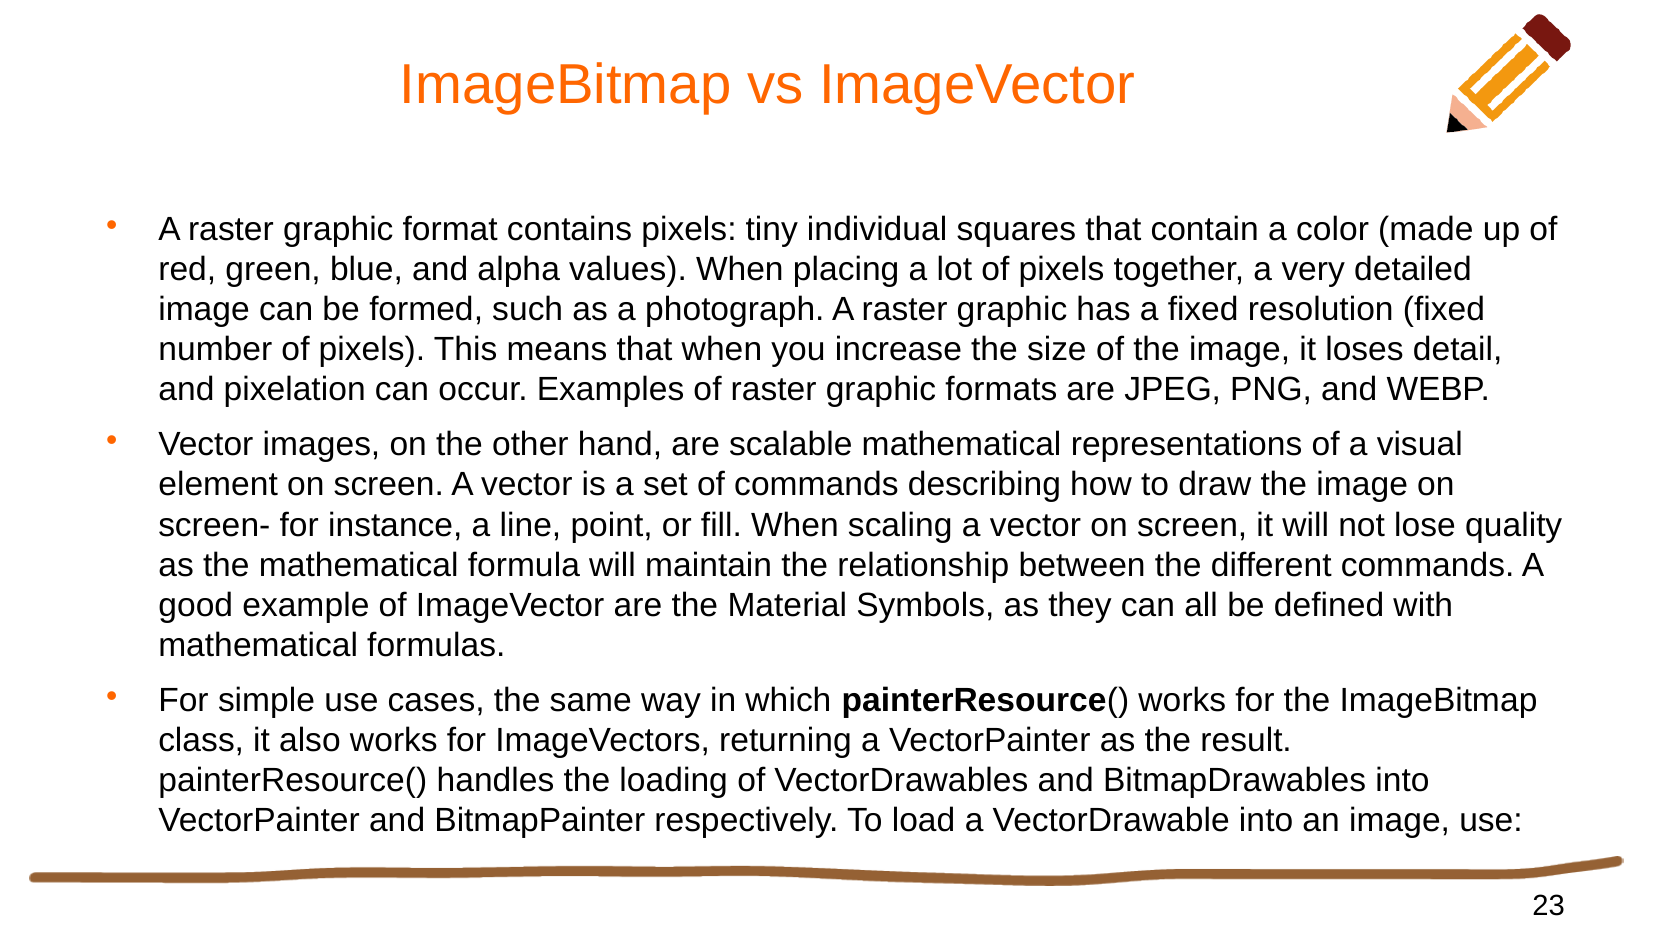

# ImageBitmap vs ImageVector
A raster graphic format contains pixels: tiny individual squares that contain a color (made up of red, green, blue, and alpha values). When placing a lot of pixels together, a very detailed image can be formed, such as a photograph. A raster graphic has a fixed resolution (fixed number of pixels). This means that when you increase the size of the image, it loses detail, and pixelation can occur. Examples of raster graphic formats are JPEG, PNG, and WEBP.
Vector images, on the other hand, are scalable mathematical representations of a visual element on screen. A vector is a set of commands describing how to draw the image on screen- for instance, a line, point, or fill. When scaling a vector on screen, it will not lose quality as the mathematical formula will maintain the relationship between the different commands. A good example of ImageVector are the Material Symbols, as they can all be defined with mathematical formulas.
For simple use cases, the same way in which painterResource() works for the ImageBitmap class, it also works for ImageVectors, returning a VectorPainter as the result. painterResource() handles the loading of VectorDrawables and BitmapDrawables into VectorPainter and BitmapPainter respectively. To load a VectorDrawable into an image, use:
23